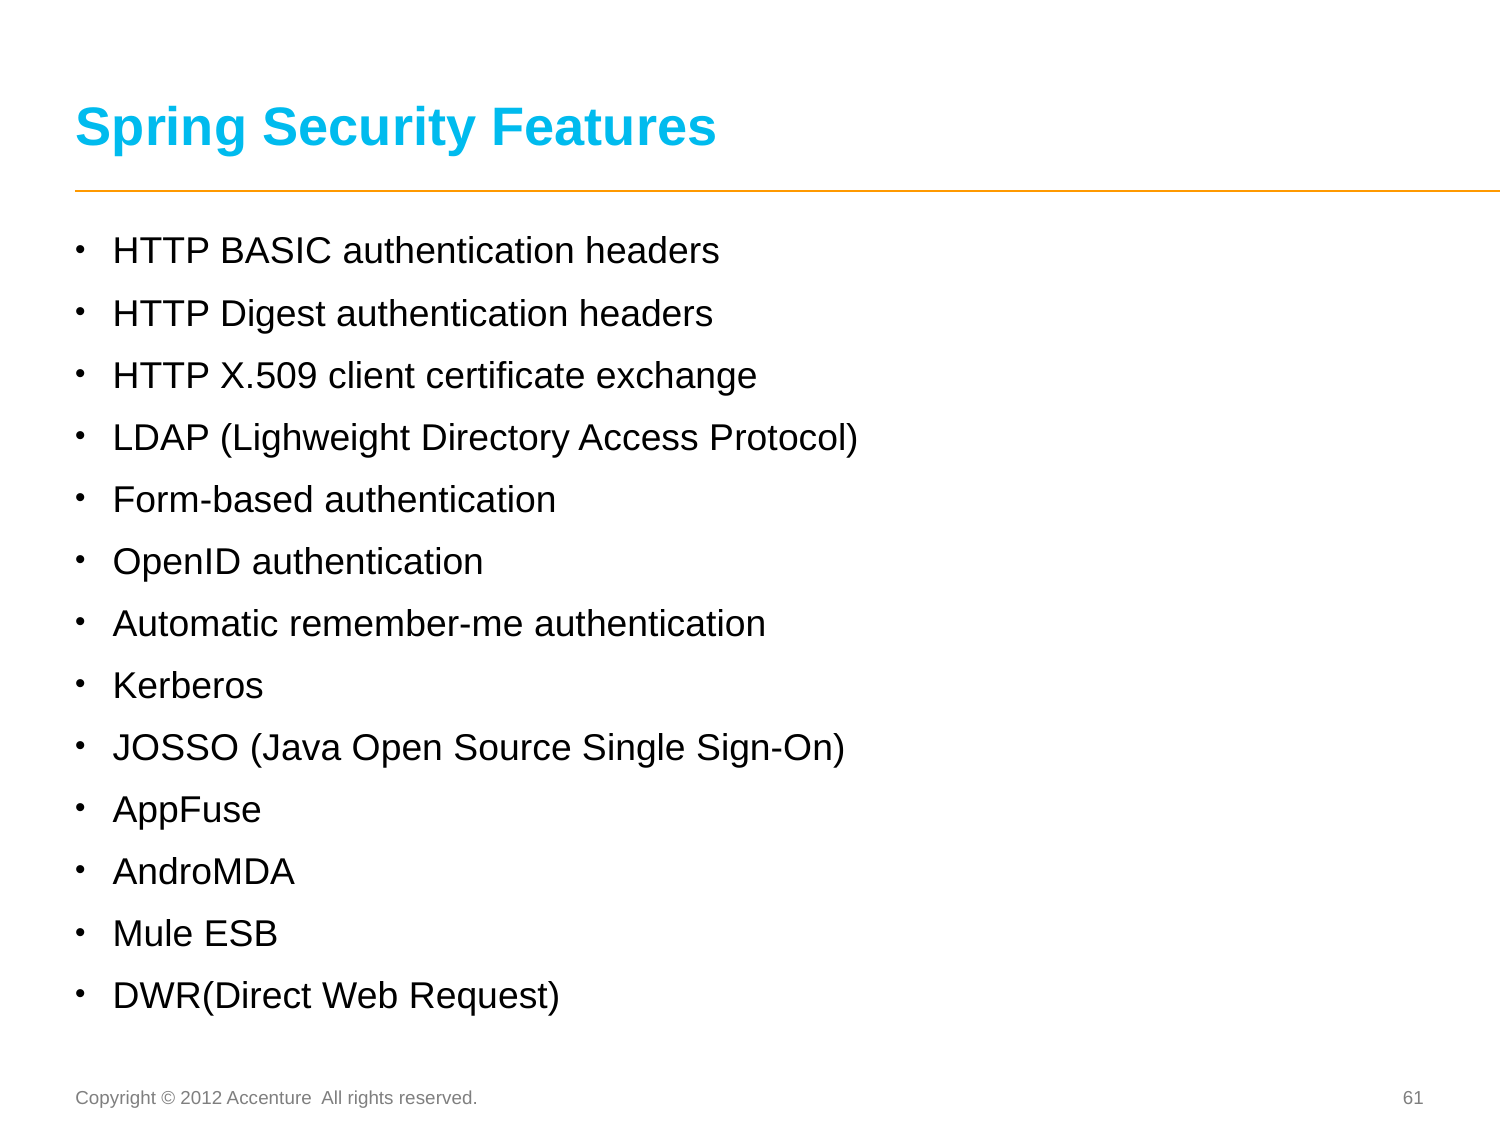

# Spring Security Features
HTTP BASIC authentication headers
HTTP Digest authentication headers
HTTP X.509 client certificate exchange
LDAP (Lighweight Directory Access Protocol)
Form-based authentication
OpenID authentication
Automatic remember-me authentication
Kerberos
JOSSO (Java Open Source Single Sign-On)
AppFuse
AndroMDA
Mule ESB
DWR(Direct Web Request)